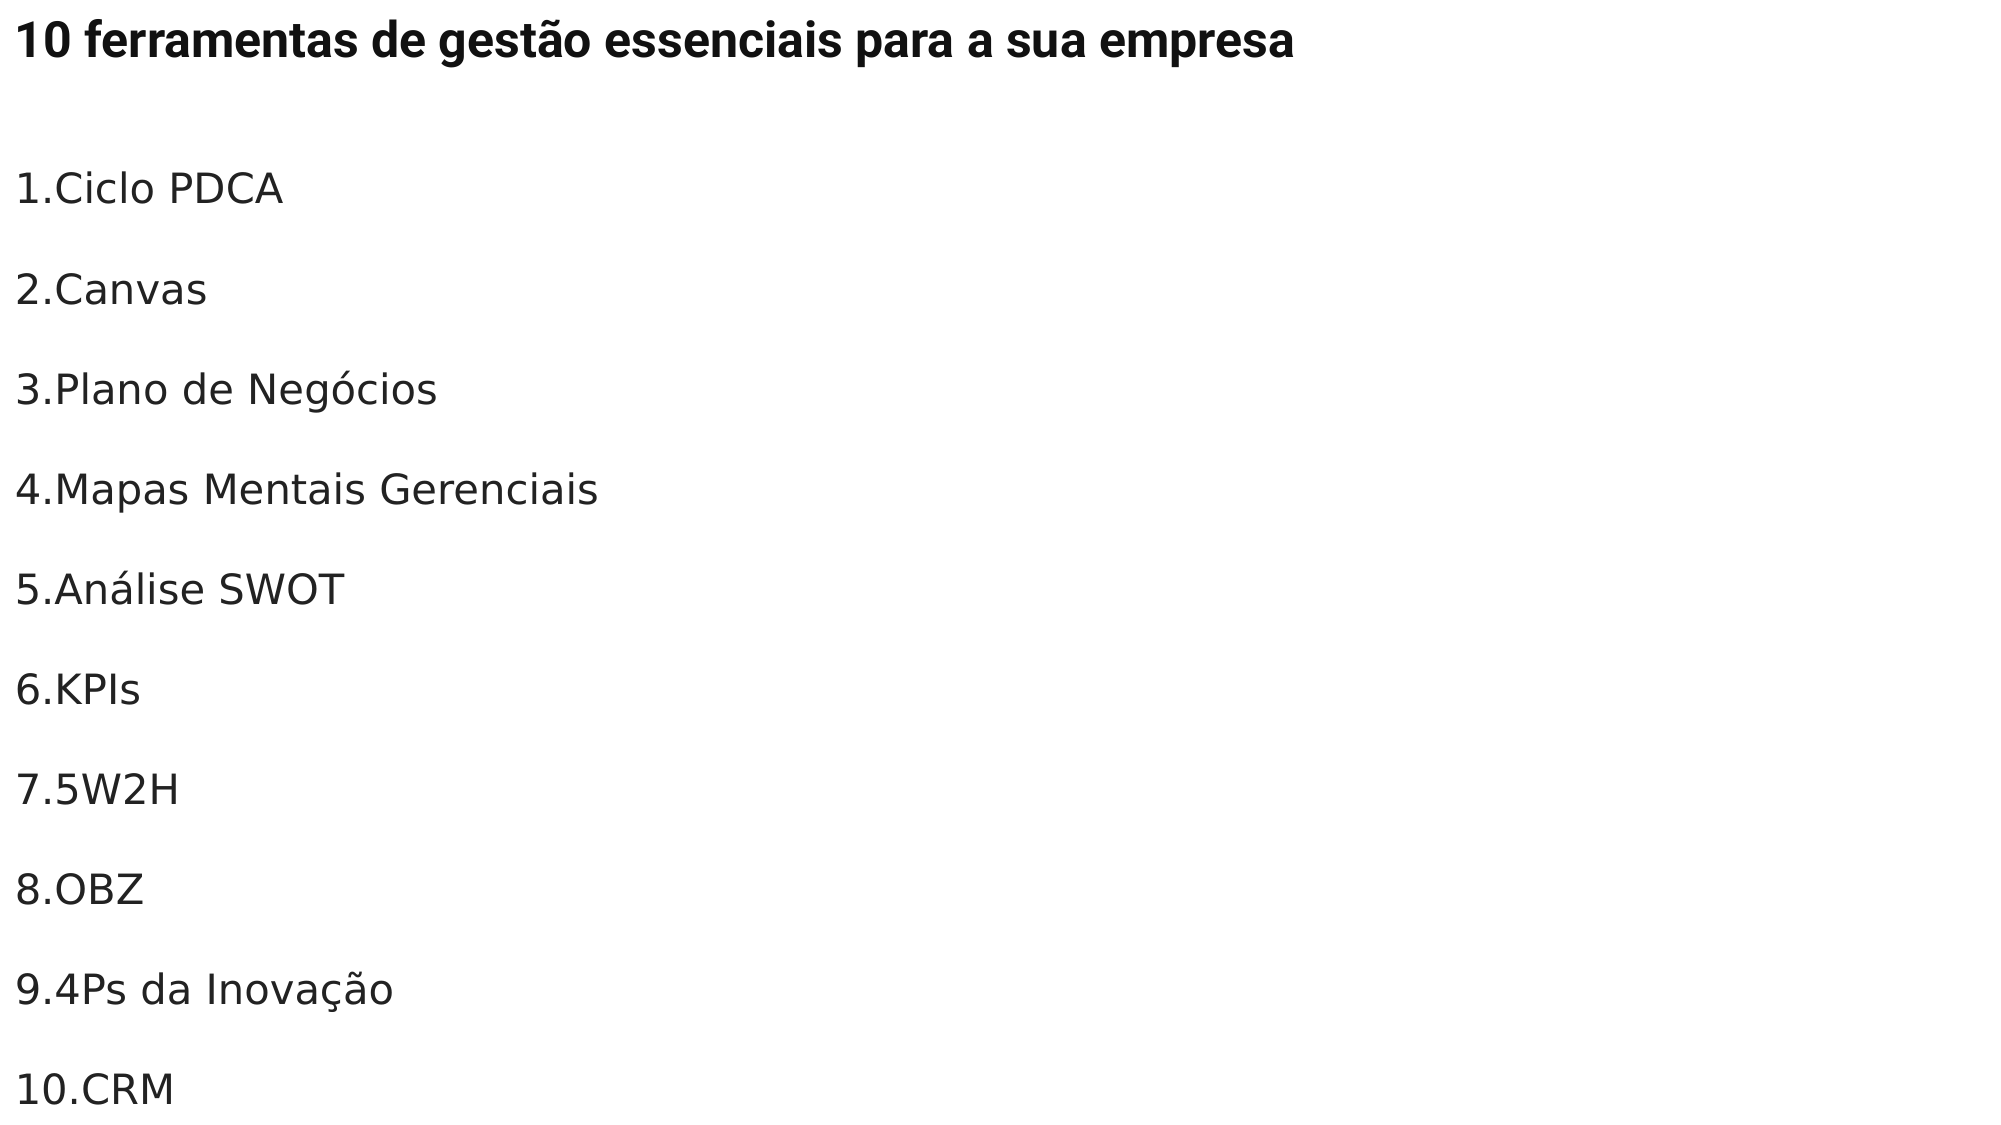

10 ferramentas de gestão essenciais para a sua empresa

Ciclo PDCA

Canvas

Plano de Negócios

Mapas Mentais Gerenciais

Análise SWOT

KPIs

5W2H

OBZ

4Ps da Inovação

CRM